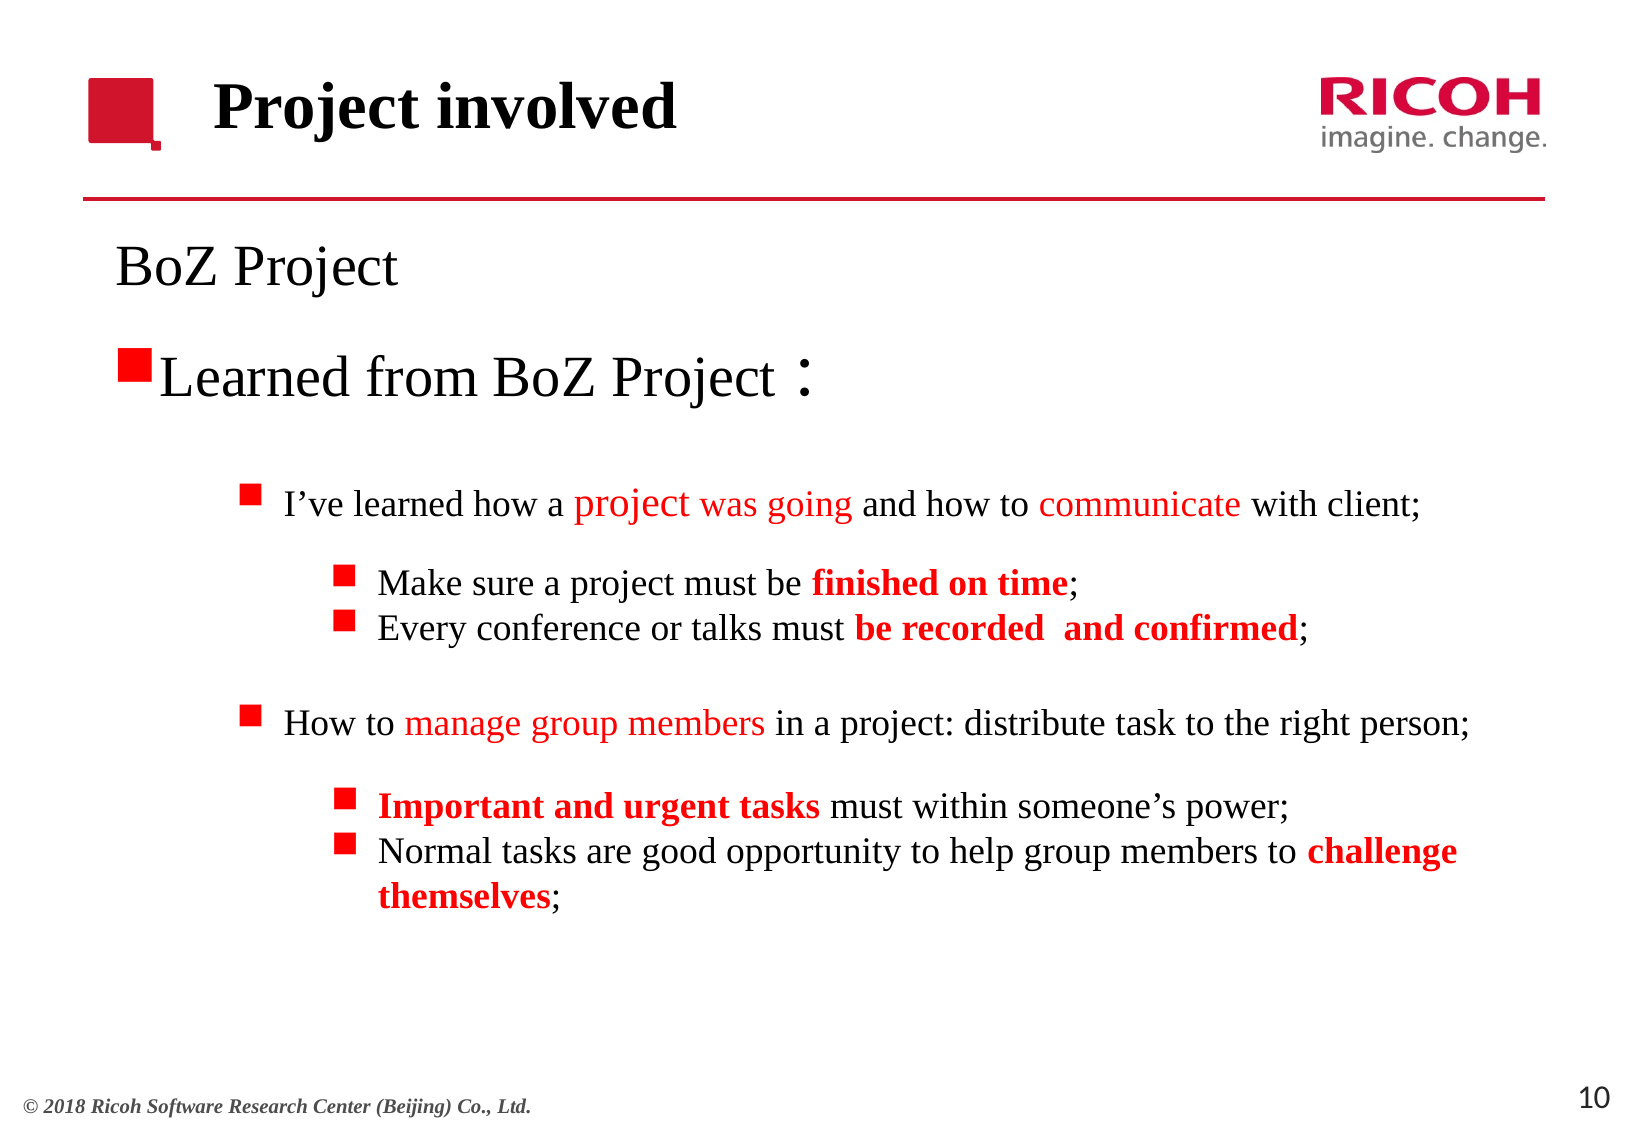

# Project involved
BoZ Project
Learned from BoZ Project：
I’ve learned how a project was going and how to communicate with client;
Make sure a project must be finished on time;
Every conference or talks must be recorded  and confirmed;
How to manage group members in a project: distribute task to the right person;
Important and urgent tasks must within someone’s power;
Normal tasks are good opportunity to help group members to challenge themselves;
10
© 2018 Ricoh Software Research Center (Beijing) Co., Ltd.